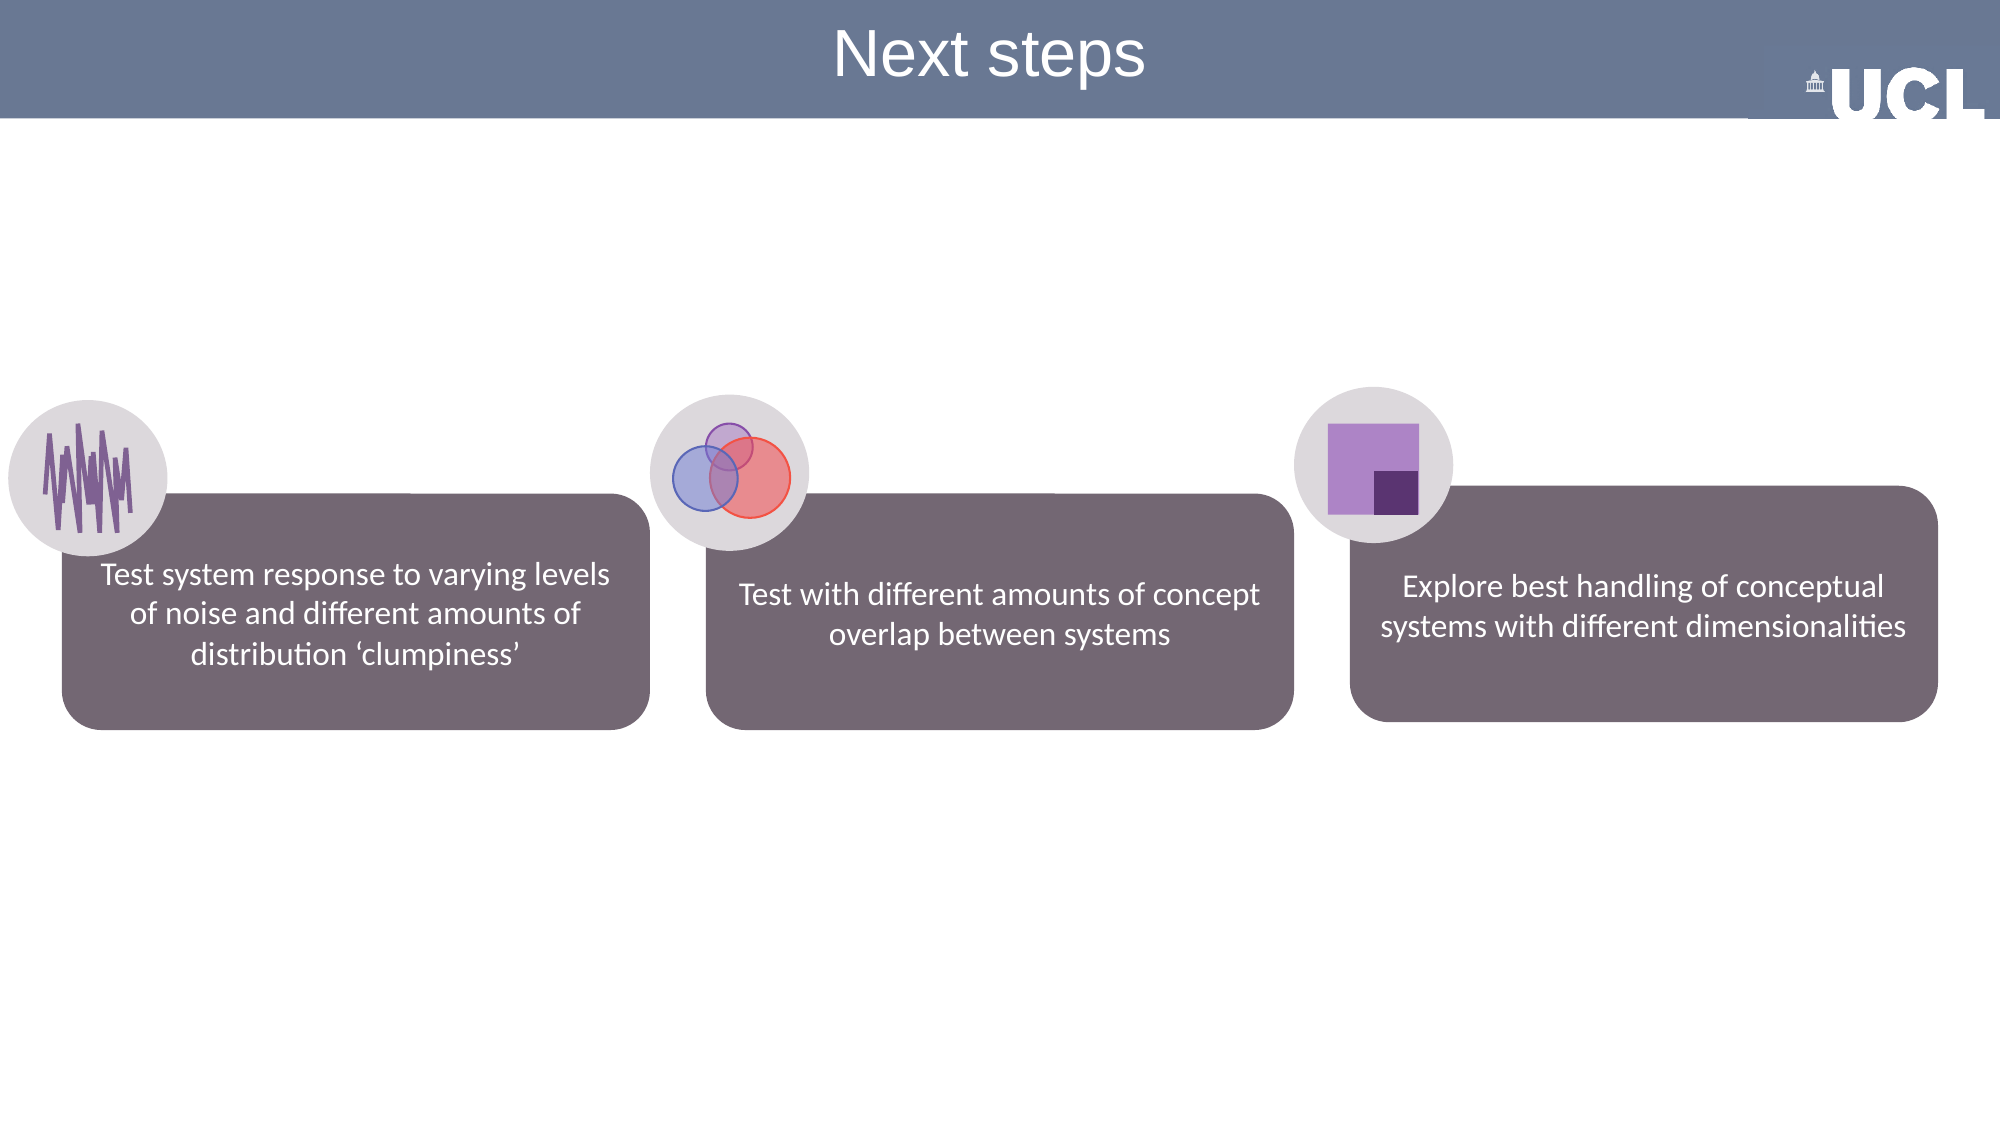

# Next steps

Explore best handling of conceptual systems with different dimensionalities
Test system response to varying levels of noise and different amounts of distribution ‘clumpiness’
Test with different amounts of concept overlap between systems